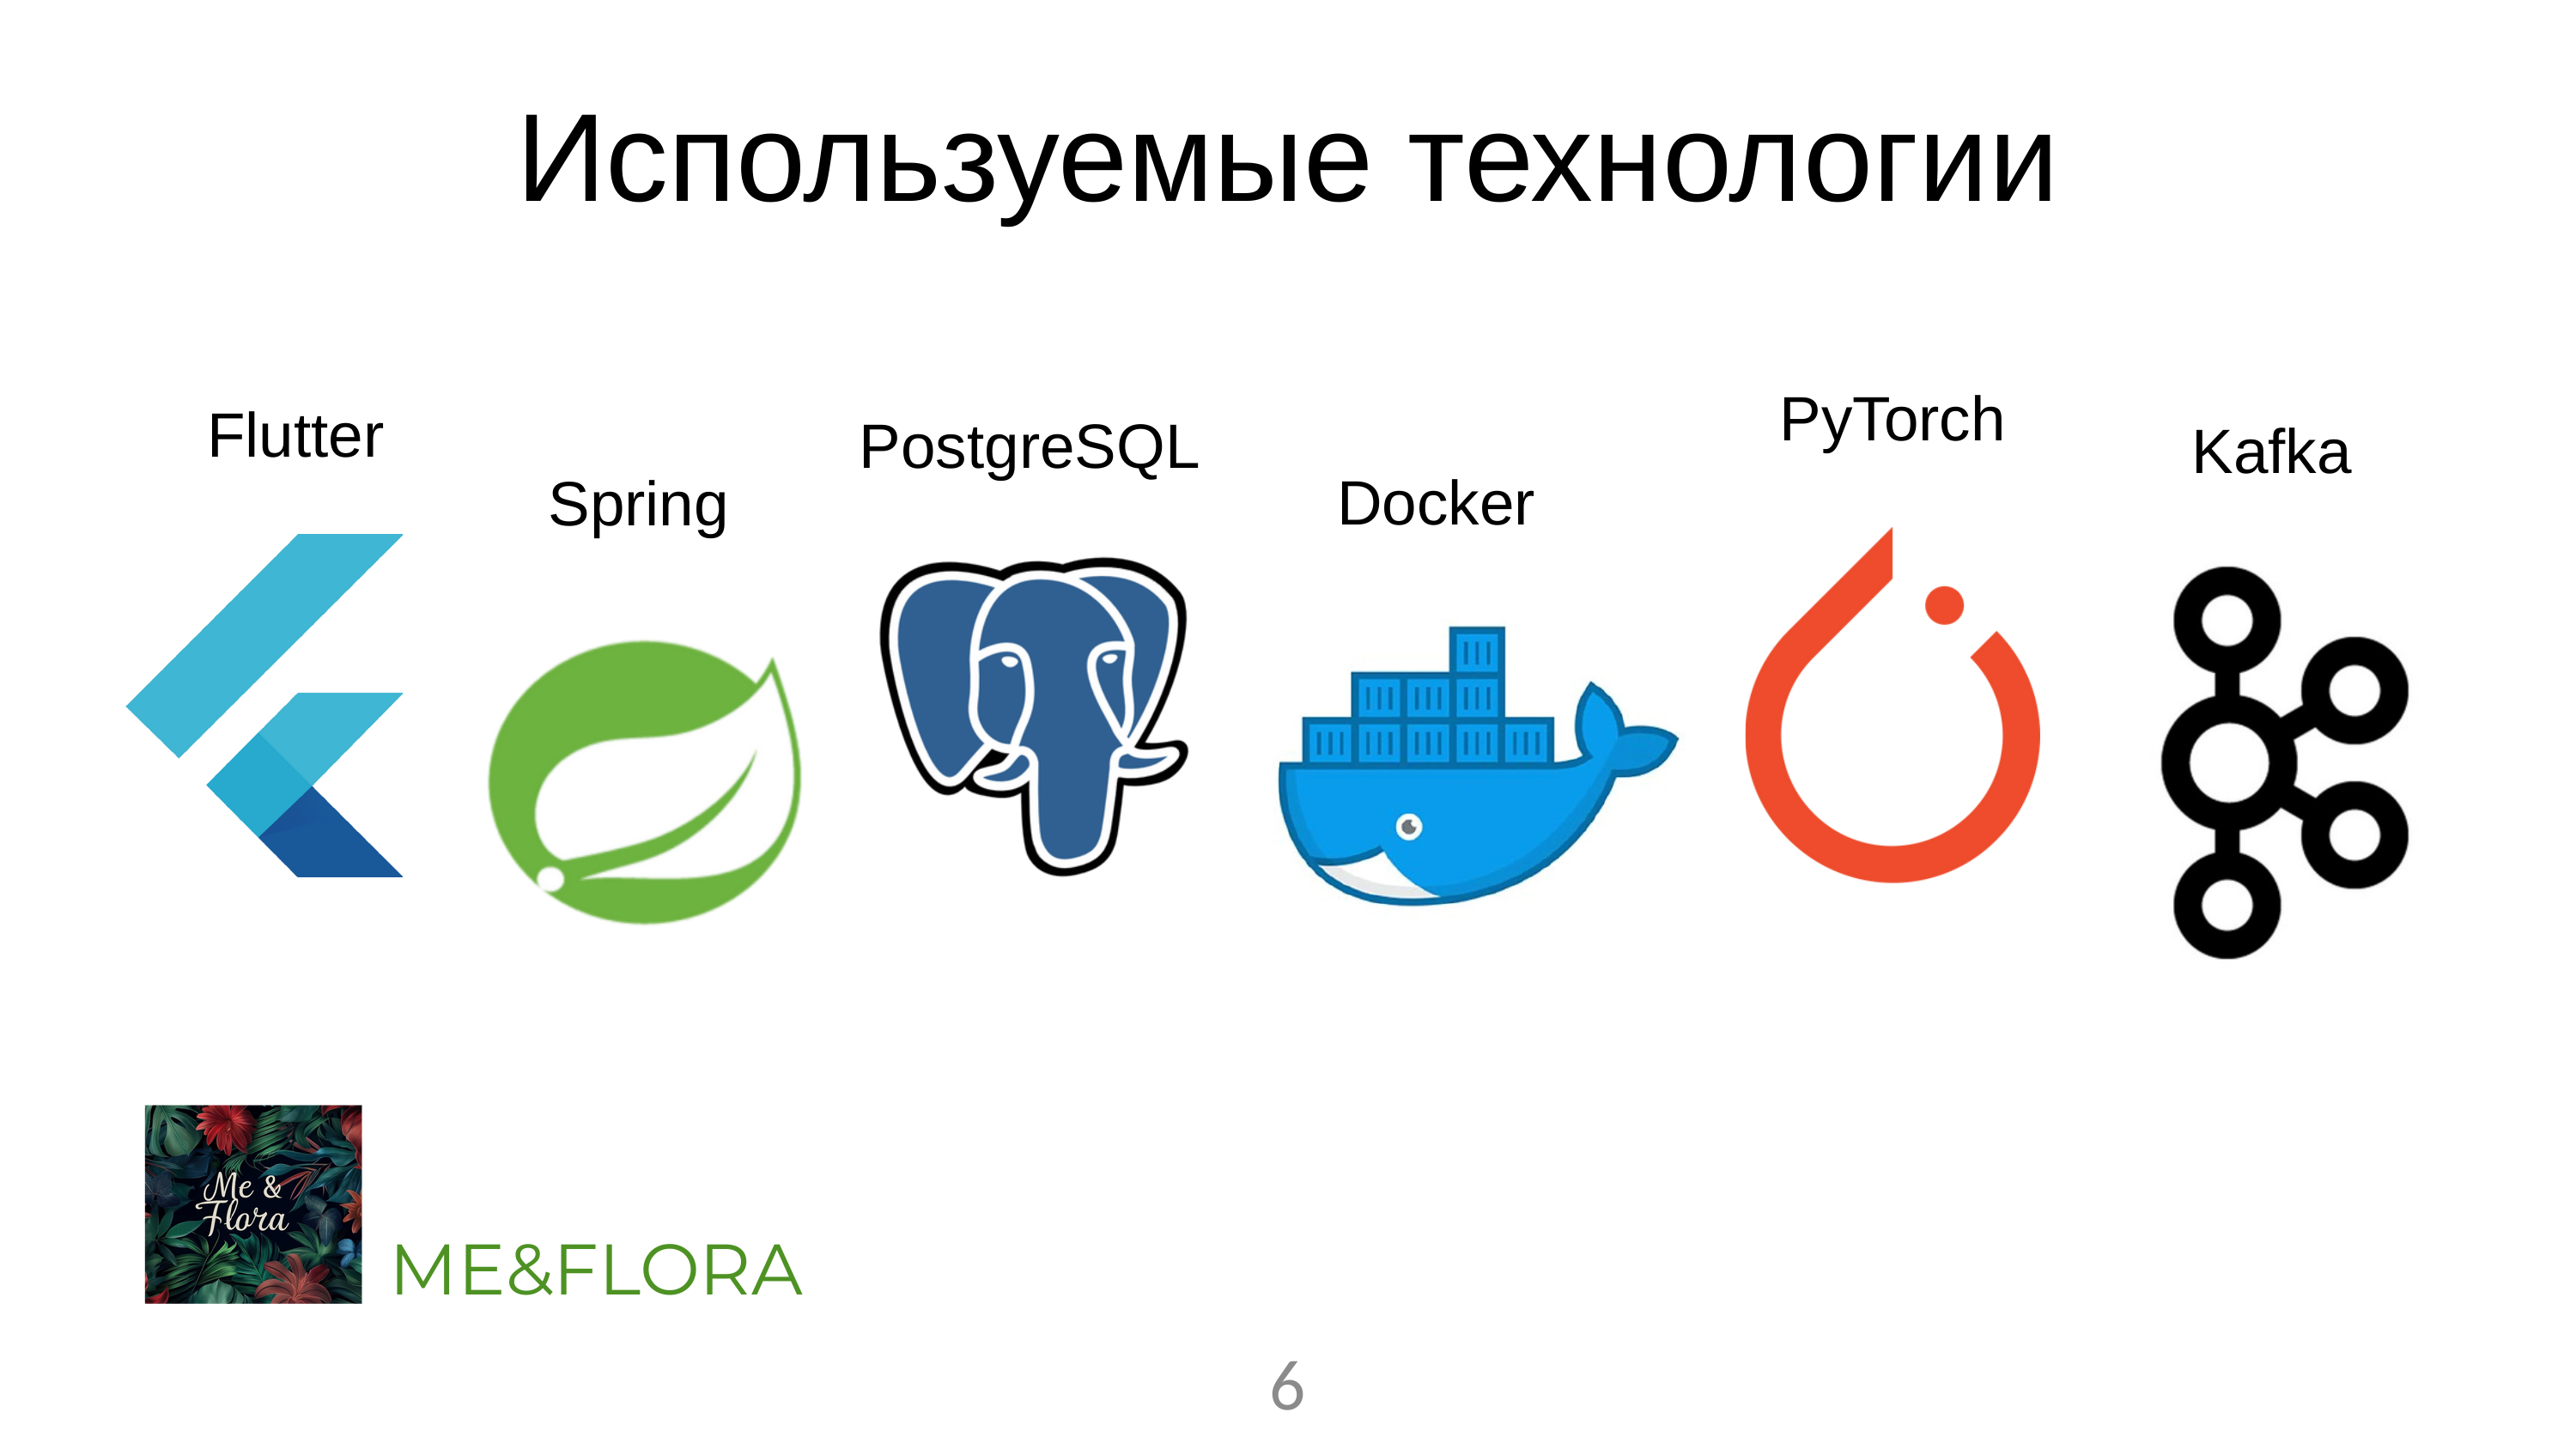

Используемые технологии
PyTorch
Flutter
PostgreSQL
Kafka
Docker
Spring

ME&FLORA
6